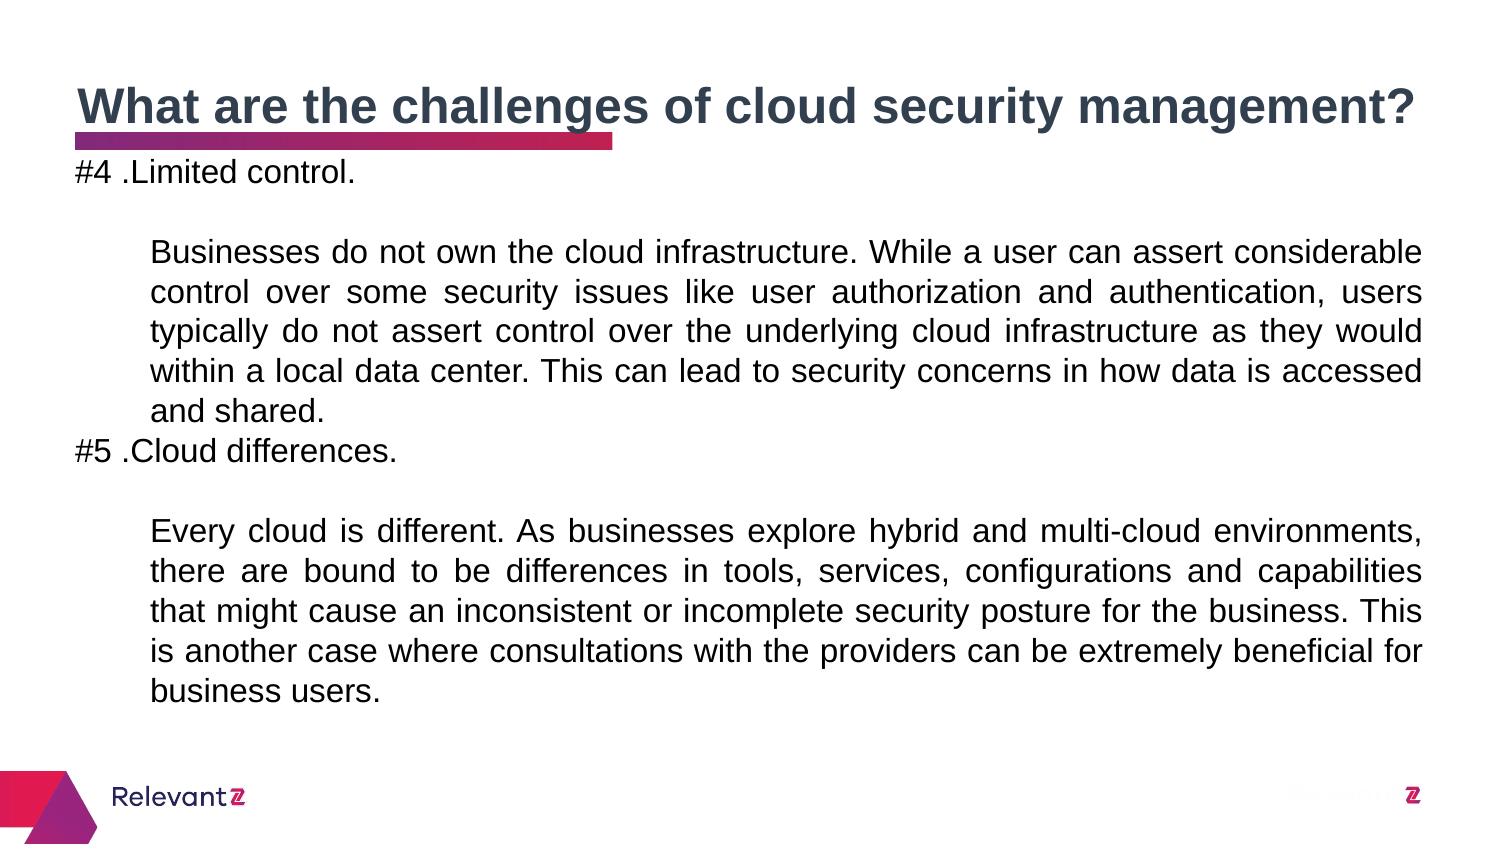

What are the challenges of cloud security management?
# #4 .Limited control.

Businesses do not own the cloud infrastructure. While a user can assert considerable control over some security issues like user authorization and authentication, users typically do not assert control over the underlying cloud infrastructure as they would within a local data center. This can lead to security concerns in how data is accessed and shared.
#5 .Cloud differences.

Every cloud is different. As businesses explore hybrid and multi-cloud environments, there are bound to be differences in tools, services, configurations and capabilities that might cause an inconsistent or incomplete security posture for the business. This is another case where consultations with the providers can be extremely beneficial for business users.